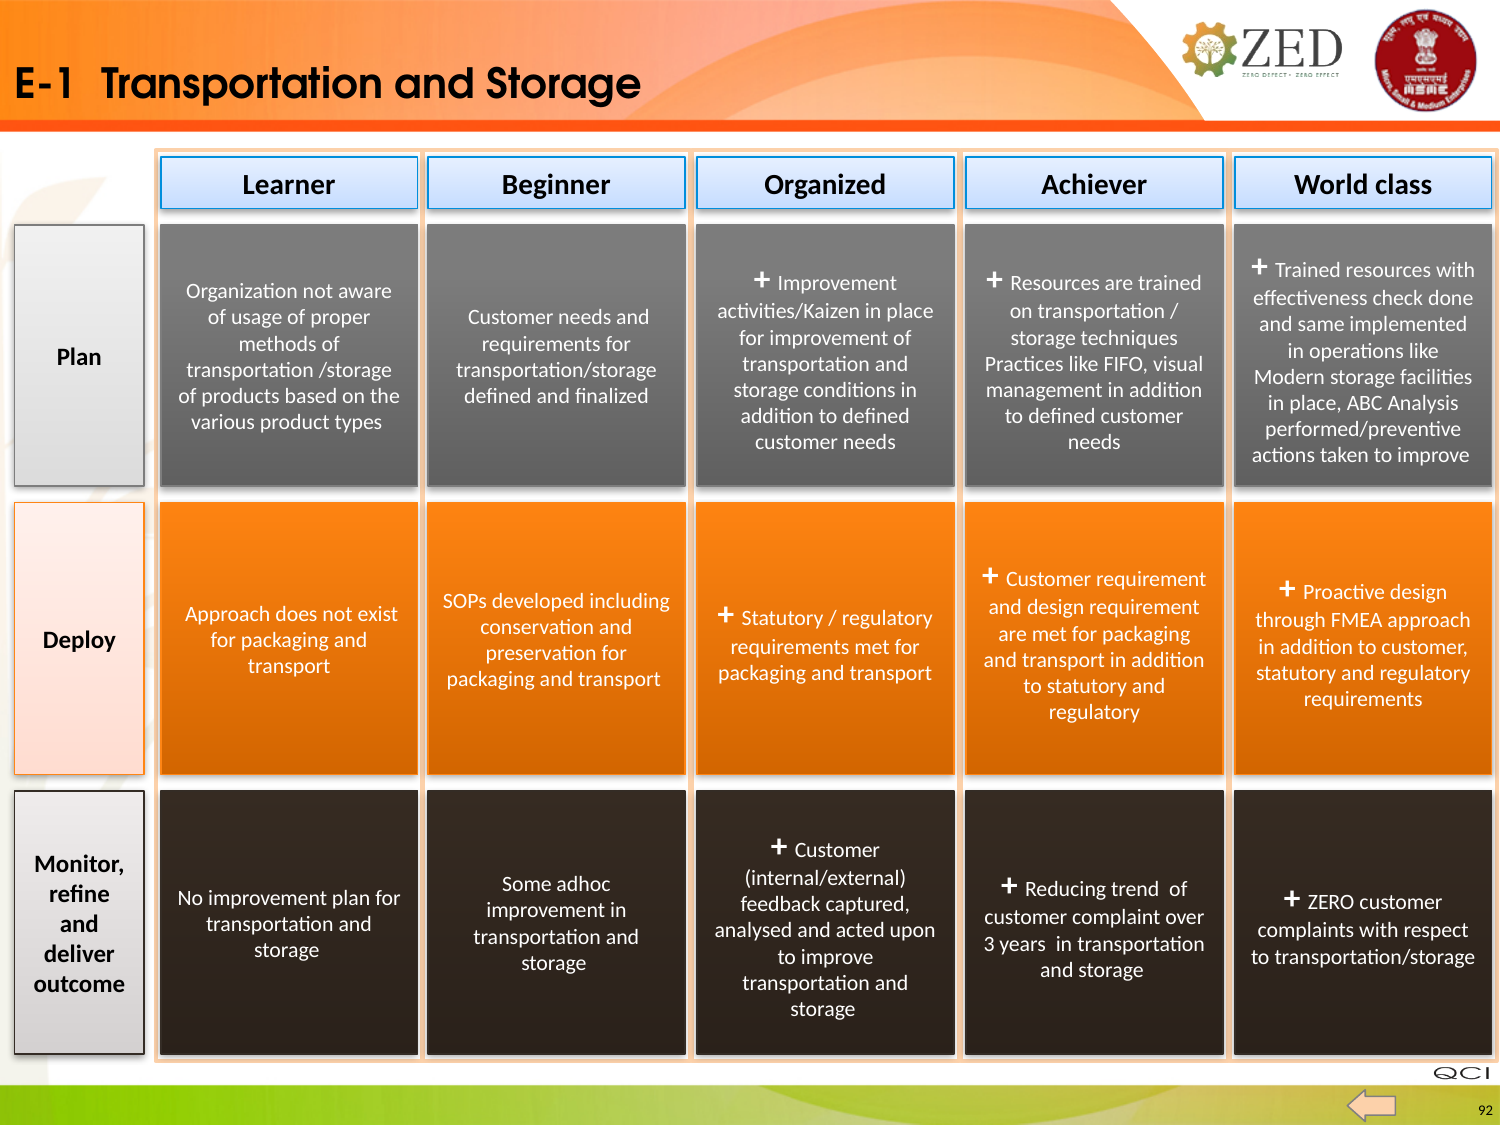

E-1  Transportation and Storage

Learner
Beginner
Organized
Achiever
World class
Plan
Organization not aware of usage of proper methods of transportation /storage of products based on the various product types
 Customer needs and requirements for transportation/storage defined and finalized
+ Improvement activities/Kaizen in place for improvement of transportation and storage conditions in addition to defined customer needs
+ Resources are trained on transportation / storage techniques Practices like FIFO, visual management in addition to defined customer needs
+ Trained resources with effectiveness check done and same implemented in operations like Modern storage facilities in place, ABC Analysis performed/preventive actions taken to improve
Deploy
 Approach does not exist for packaging and transport
SOPs developed including conservation and preservation for packaging and transport
+ Statutory / regulatory requirements met for packaging and transport
+ Customer requirement and design requirement are met for packaging and transport in addition to statutory and regulatory
+ Proactive design through FMEA approach in addition to customer, statutory and regulatory requirements
No improvement plan for transportation and storage
Some adhoc improvement in transportation and storage
+ Customer (internal/external) feedback captured, analysed and acted upon to improve transportation and storage
+ Reducing trend  of customer complaint over 3 years  in transportation and storage
+ ZERO customer complaints with respect to transportation/storage
Monitor, refine and deliver outcome